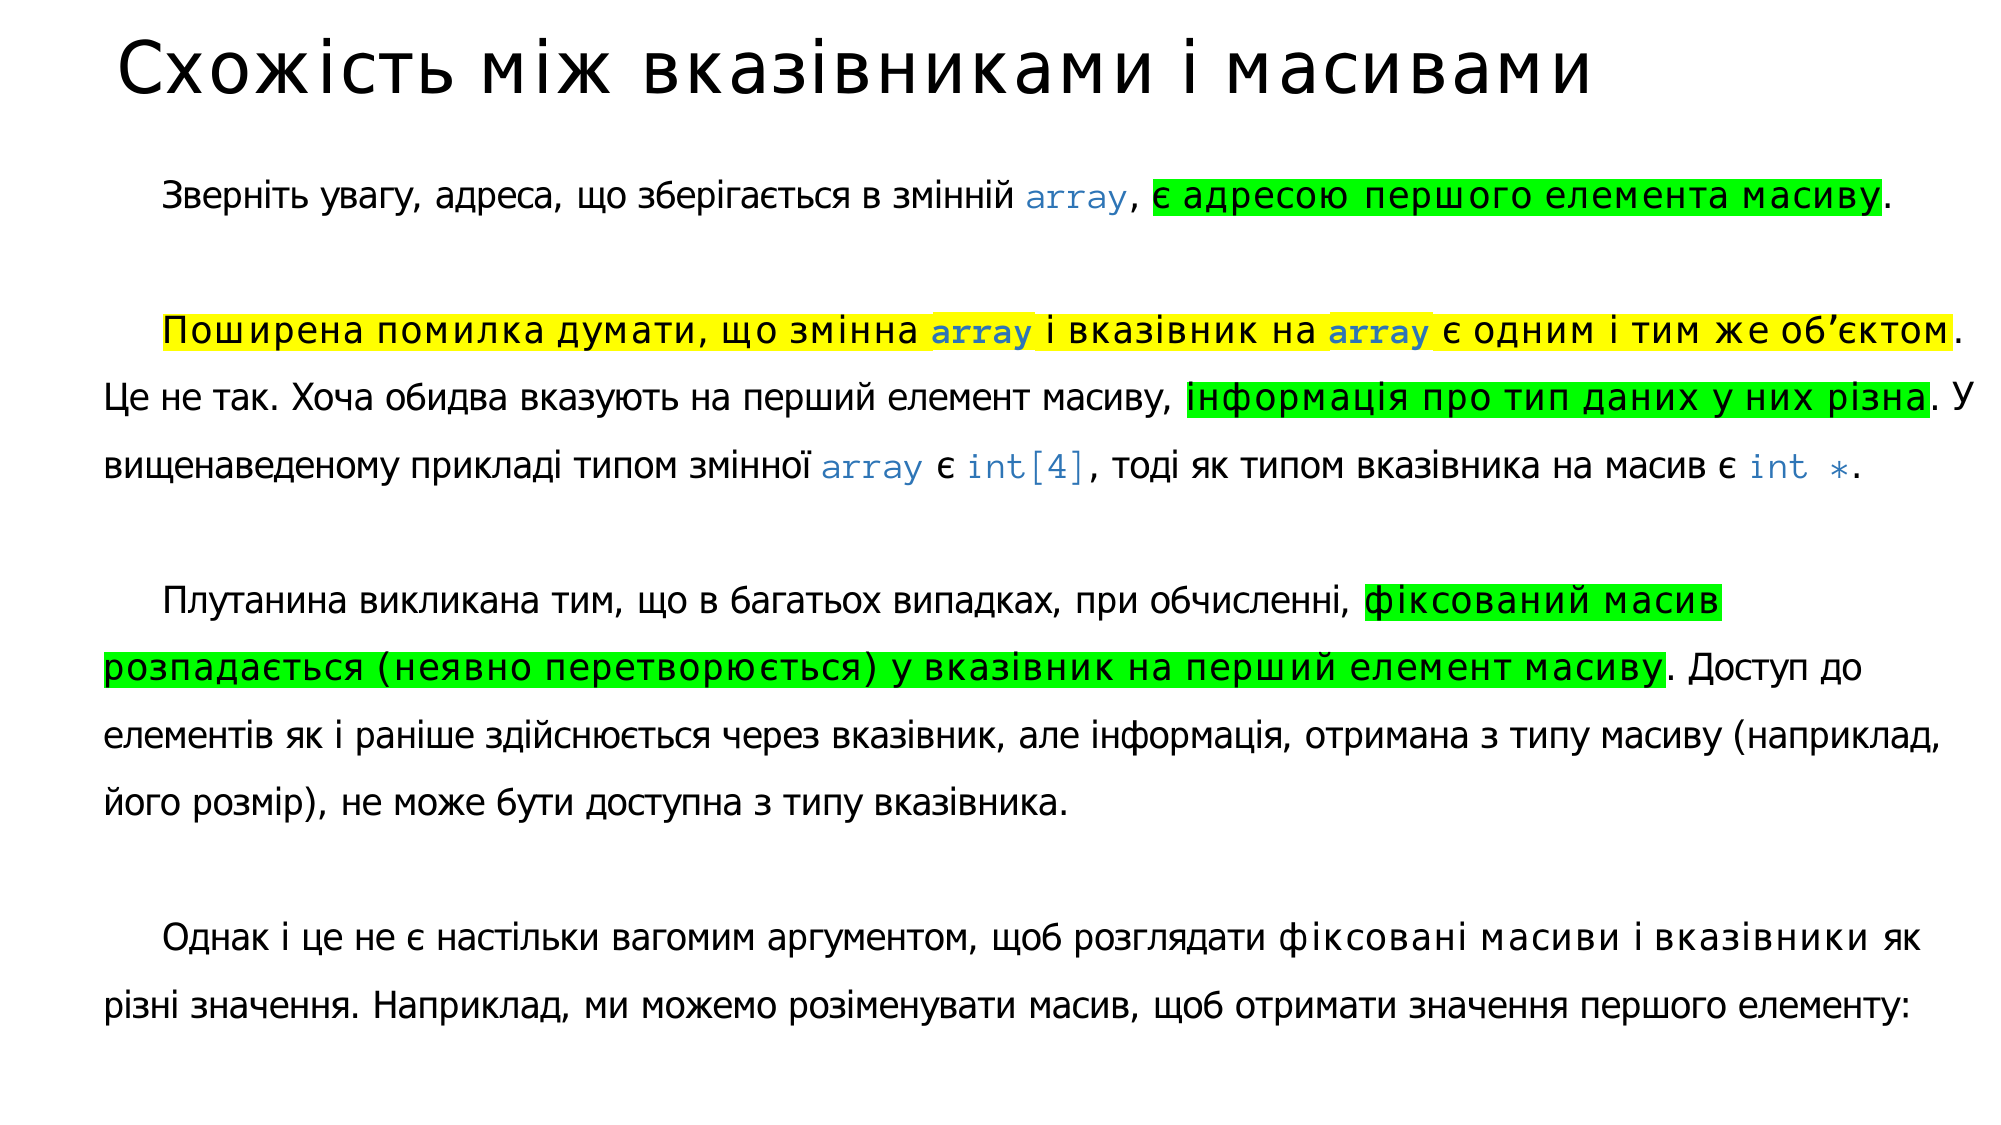

# Схожість між вказівниками і масивами
Зверніть увагу, адреса, що зберігається в змінній array, є адресою першого елемента масиву.

Поширена помилка думати, що змінна array і вказівник на array є одним і тим же об’єктом. Це не так. Хоча обидва вказують на перший елемент масиву, інформація про тип даних у них різна. У вищенаведеному прикладі типом змінної array є int[4], тоді як типом вказівника на масив є int *.

Плутанина викликана тим, що в багатьох випадках, при обчисленні, фіксований масив розпадається (неявно перетворюється) у вказівник на перший елемент масиву. Доступ до елементів як і раніше здійснюється через вказівник, але інформація, отримана з типу масиву (наприклад, його розмір), не може бути доступна з типу вказівника.

Однак і це не є настільки вагомим аргументом, щоб розглядати фіксовані масиви і вказівники як різні значення. Наприклад, ми можемо розіменувати масив, щоб отримати значення першого елементу: